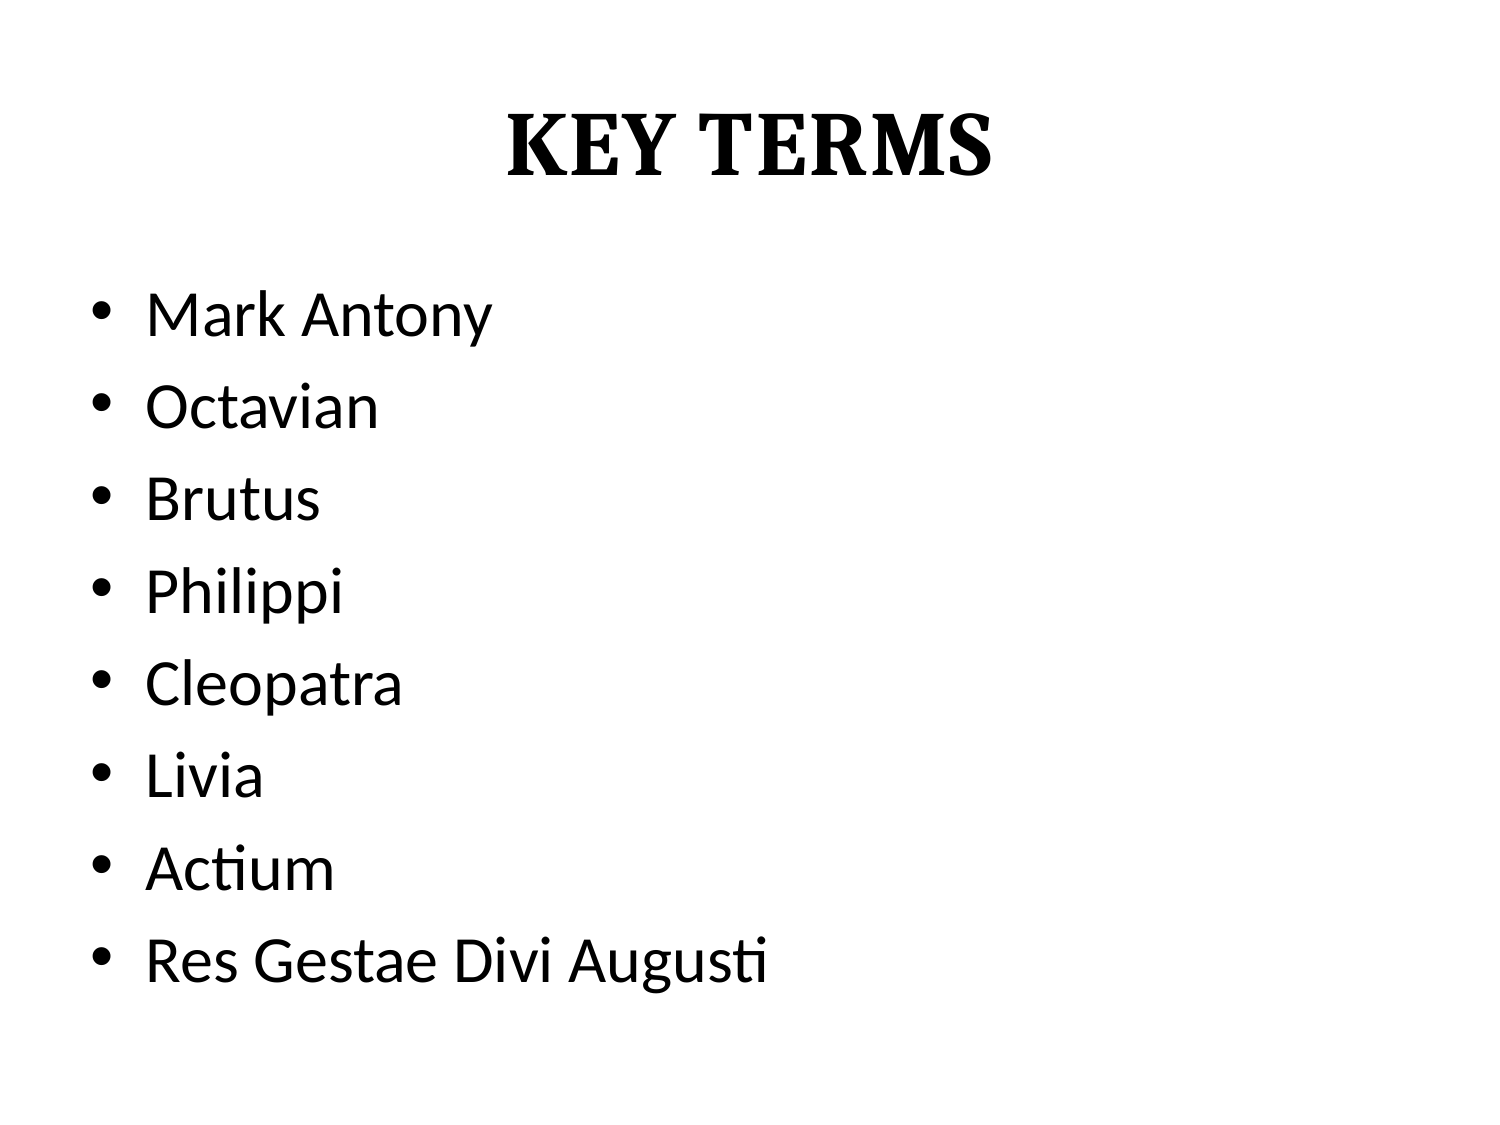

# Key Terms
Mark Antony
Octavian
Brutus
Philippi
Cleopatra
Livia
Actium
Res Gestae Divi Augusti